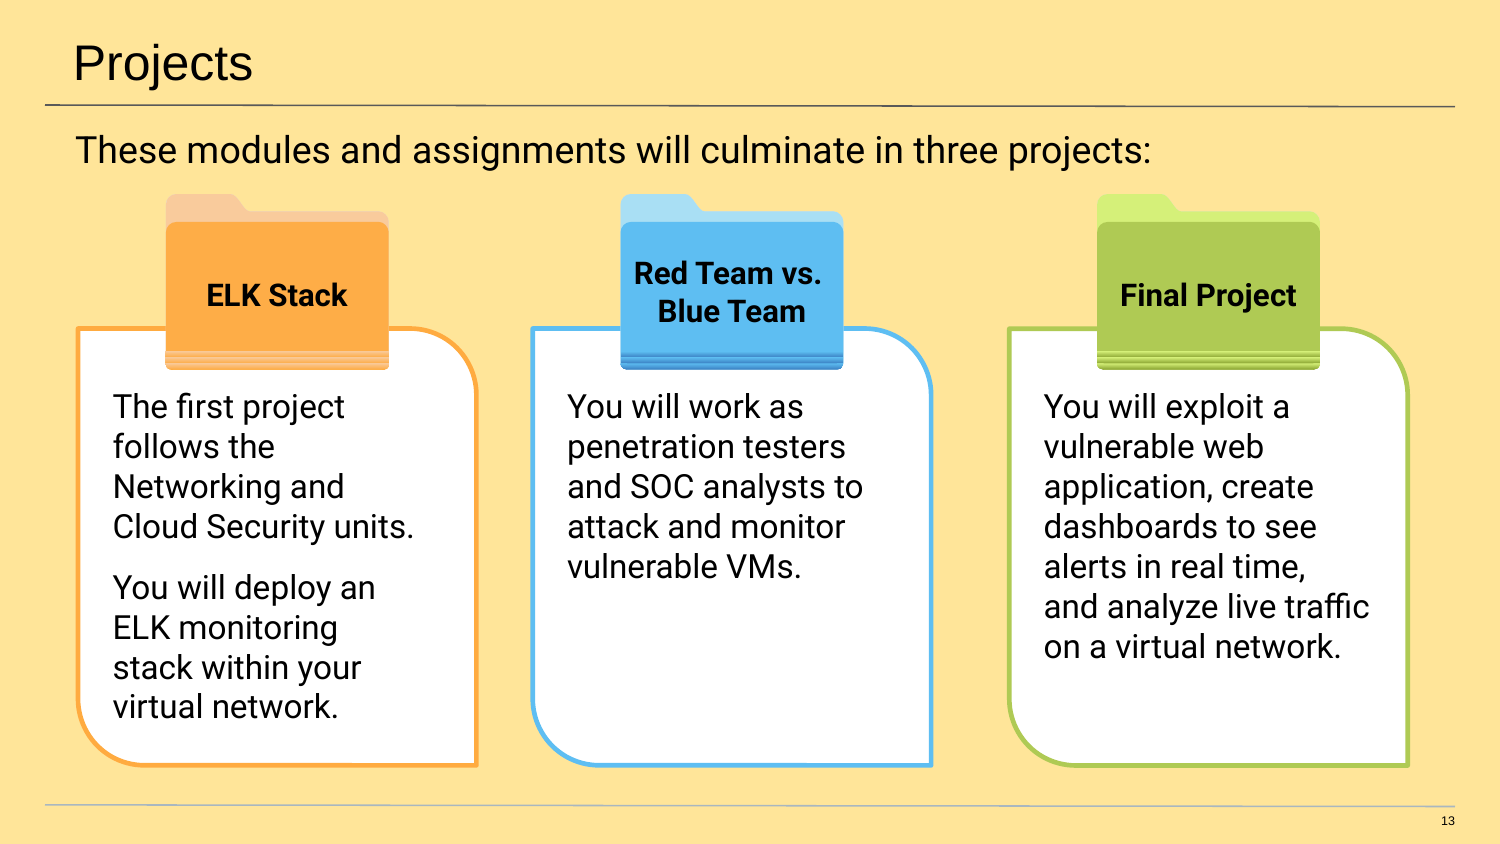

# Projects
These modules and assignments will culminate in three projects:

Red Team vs.
Blue Team
ELK Stack
Final Project
The first project follows the Networking and
Cloud Security units.
You will deploy an ELK monitoring
stack within your virtual network.

You will work as penetration testers and SOC analysts to attack and monitor vulnerable VMs.

You will exploit a vulnerable web application, create dashboards to see alerts in real time,
and analyze live traffic on a virtual network.

13